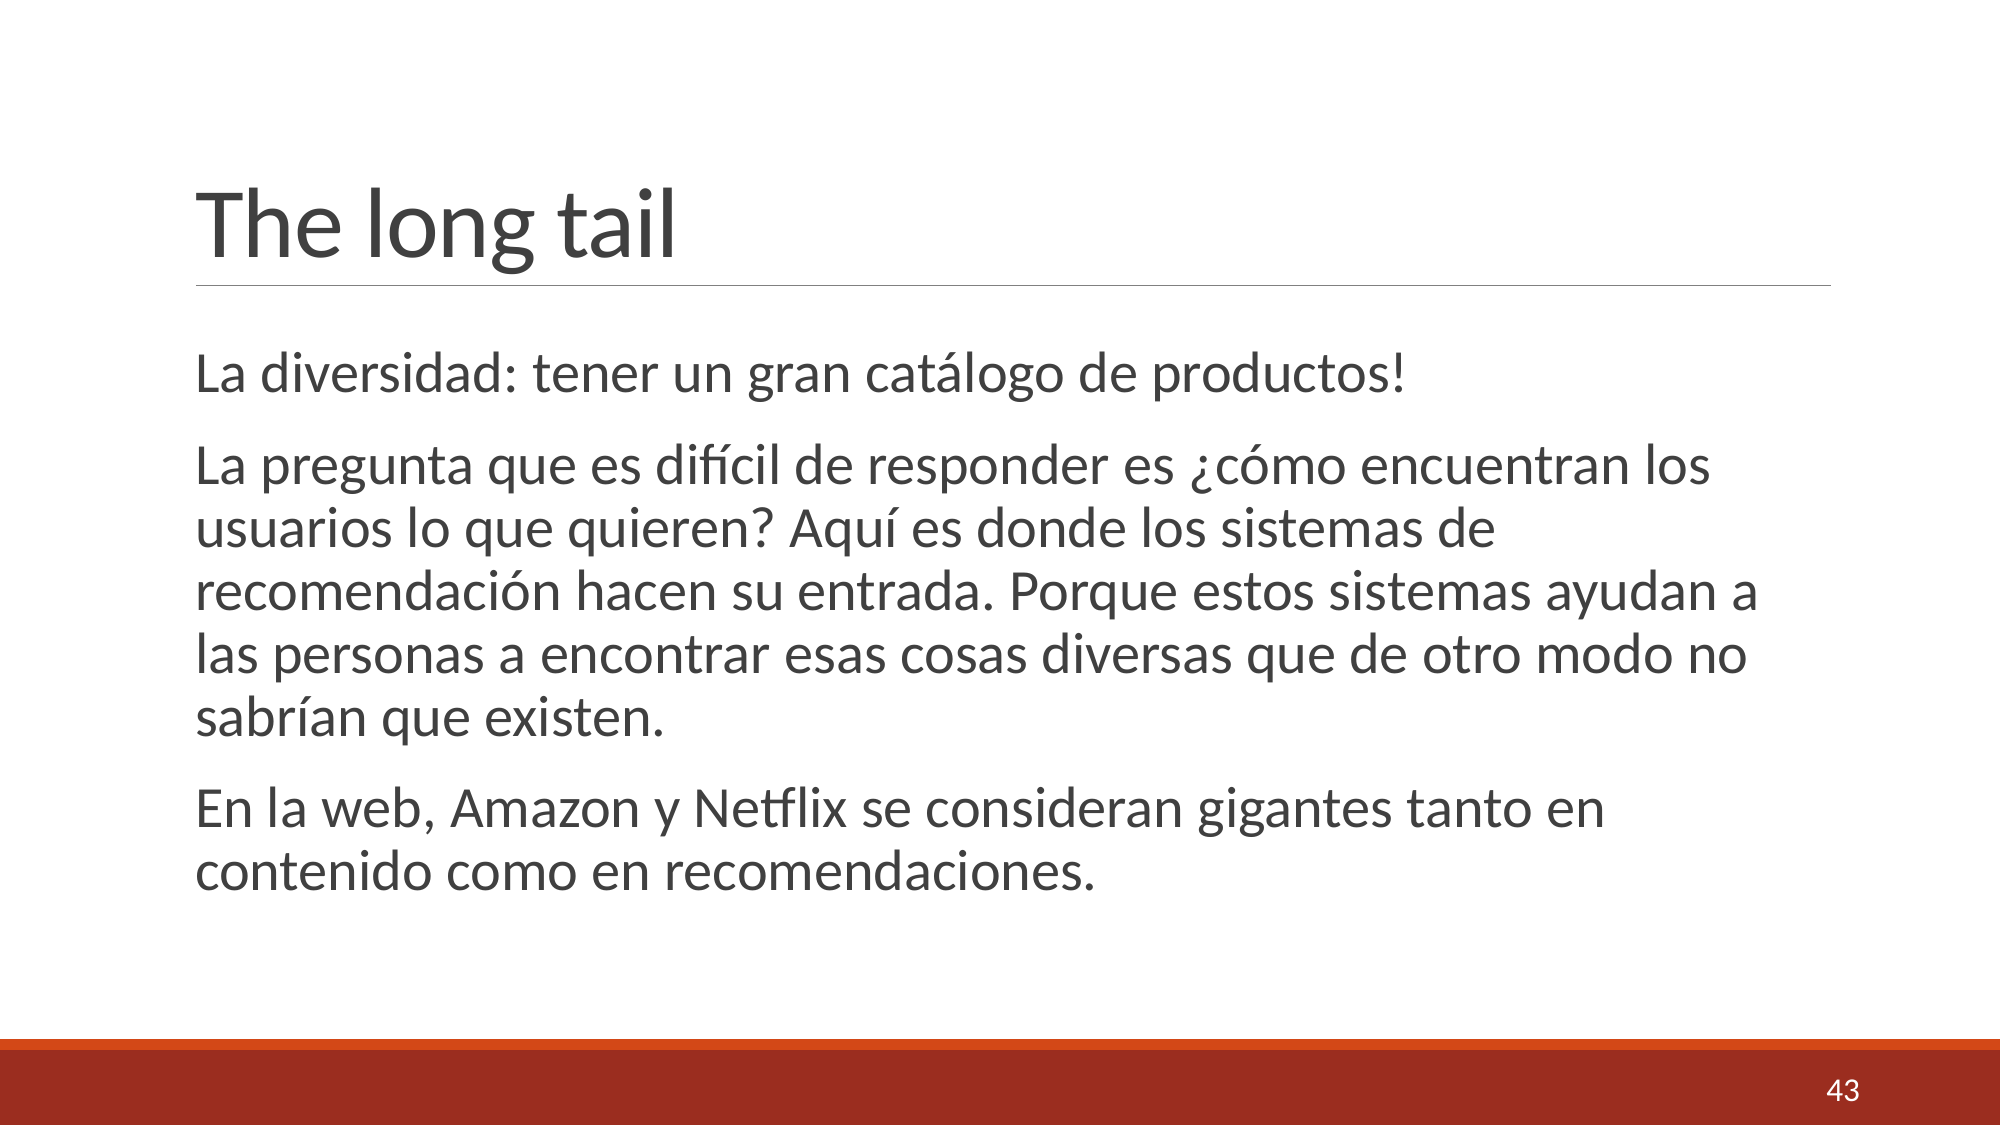

# The long tail
La diversidad: tener un gran catálogo de productos!
La pregunta que es difícil de responder es ¿cómo encuentran los usuarios lo que quieren? Aquí es donde los sistemas de recomendación hacen su entrada. Porque estos sistemas ayudan a las personas a encontrar esas cosas diversas que de otro modo no sabrían que existen.
En la web, Amazon y Netflix se consideran gigantes tanto en contenido como en recomendaciones.
43